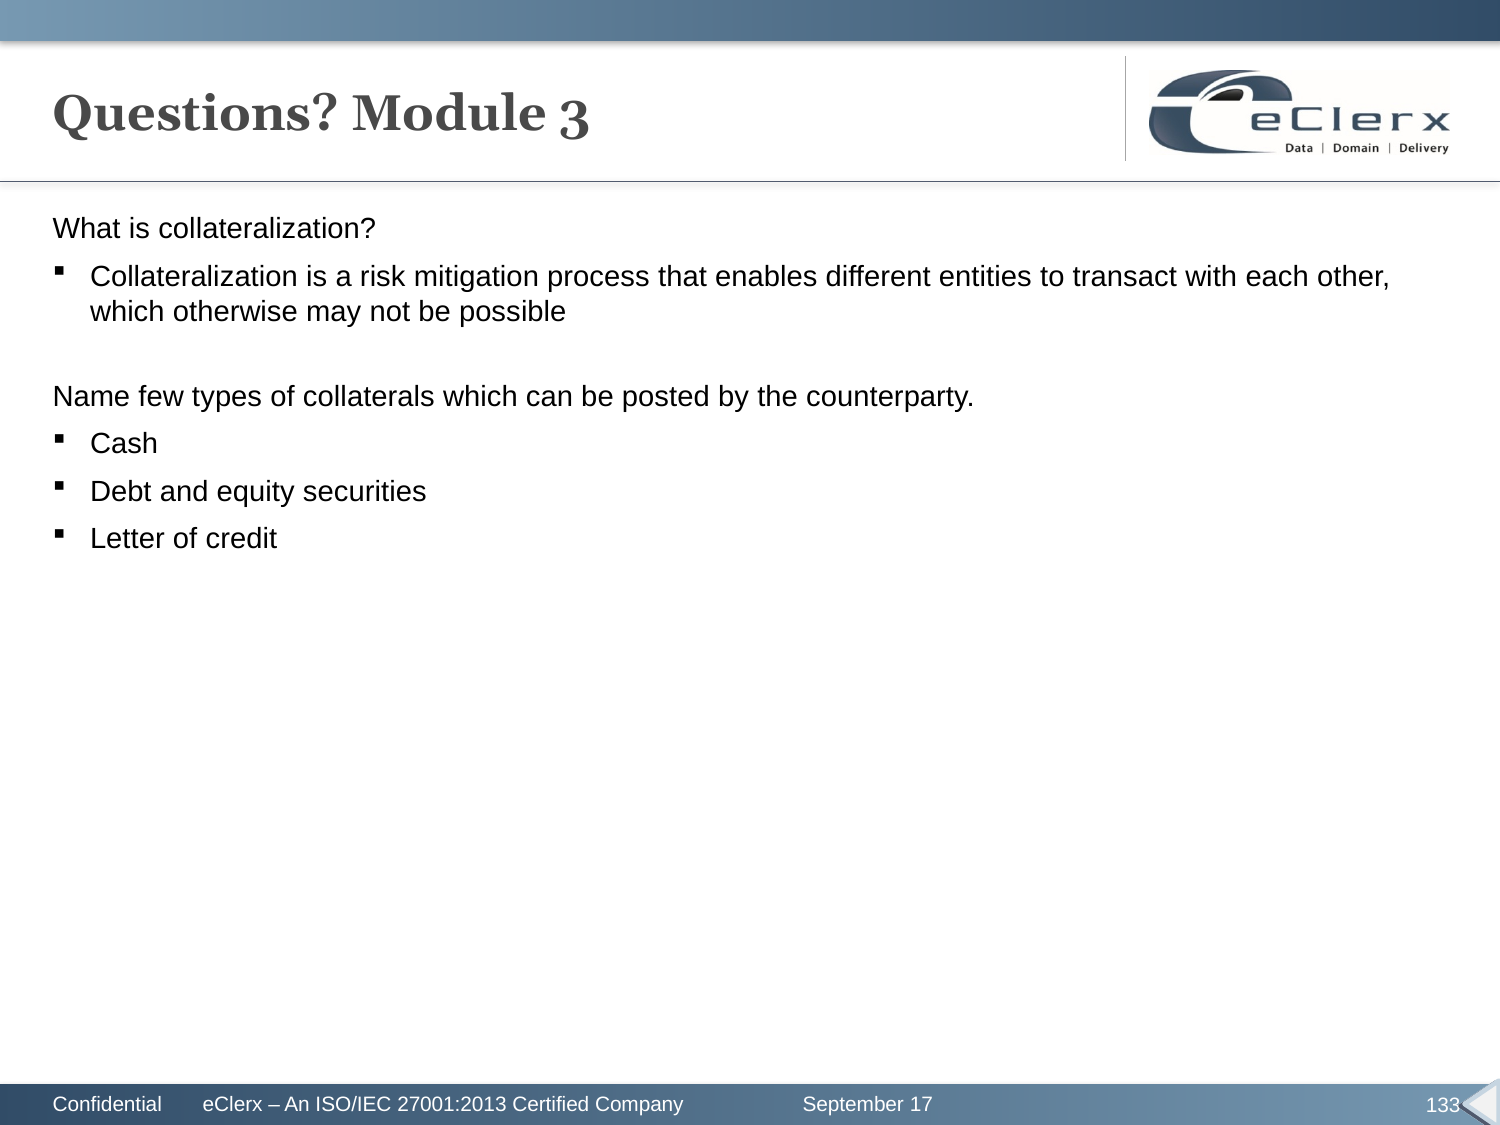

# Questions? Module 3
What is collateralization?
Collateralization is a risk mitigation process that enables different entities to transact with each other, which otherwise may not be possible
Name few types of collaterals which can be posted by the counterparty.
Cash
Debt and equity securities
Letter of credit